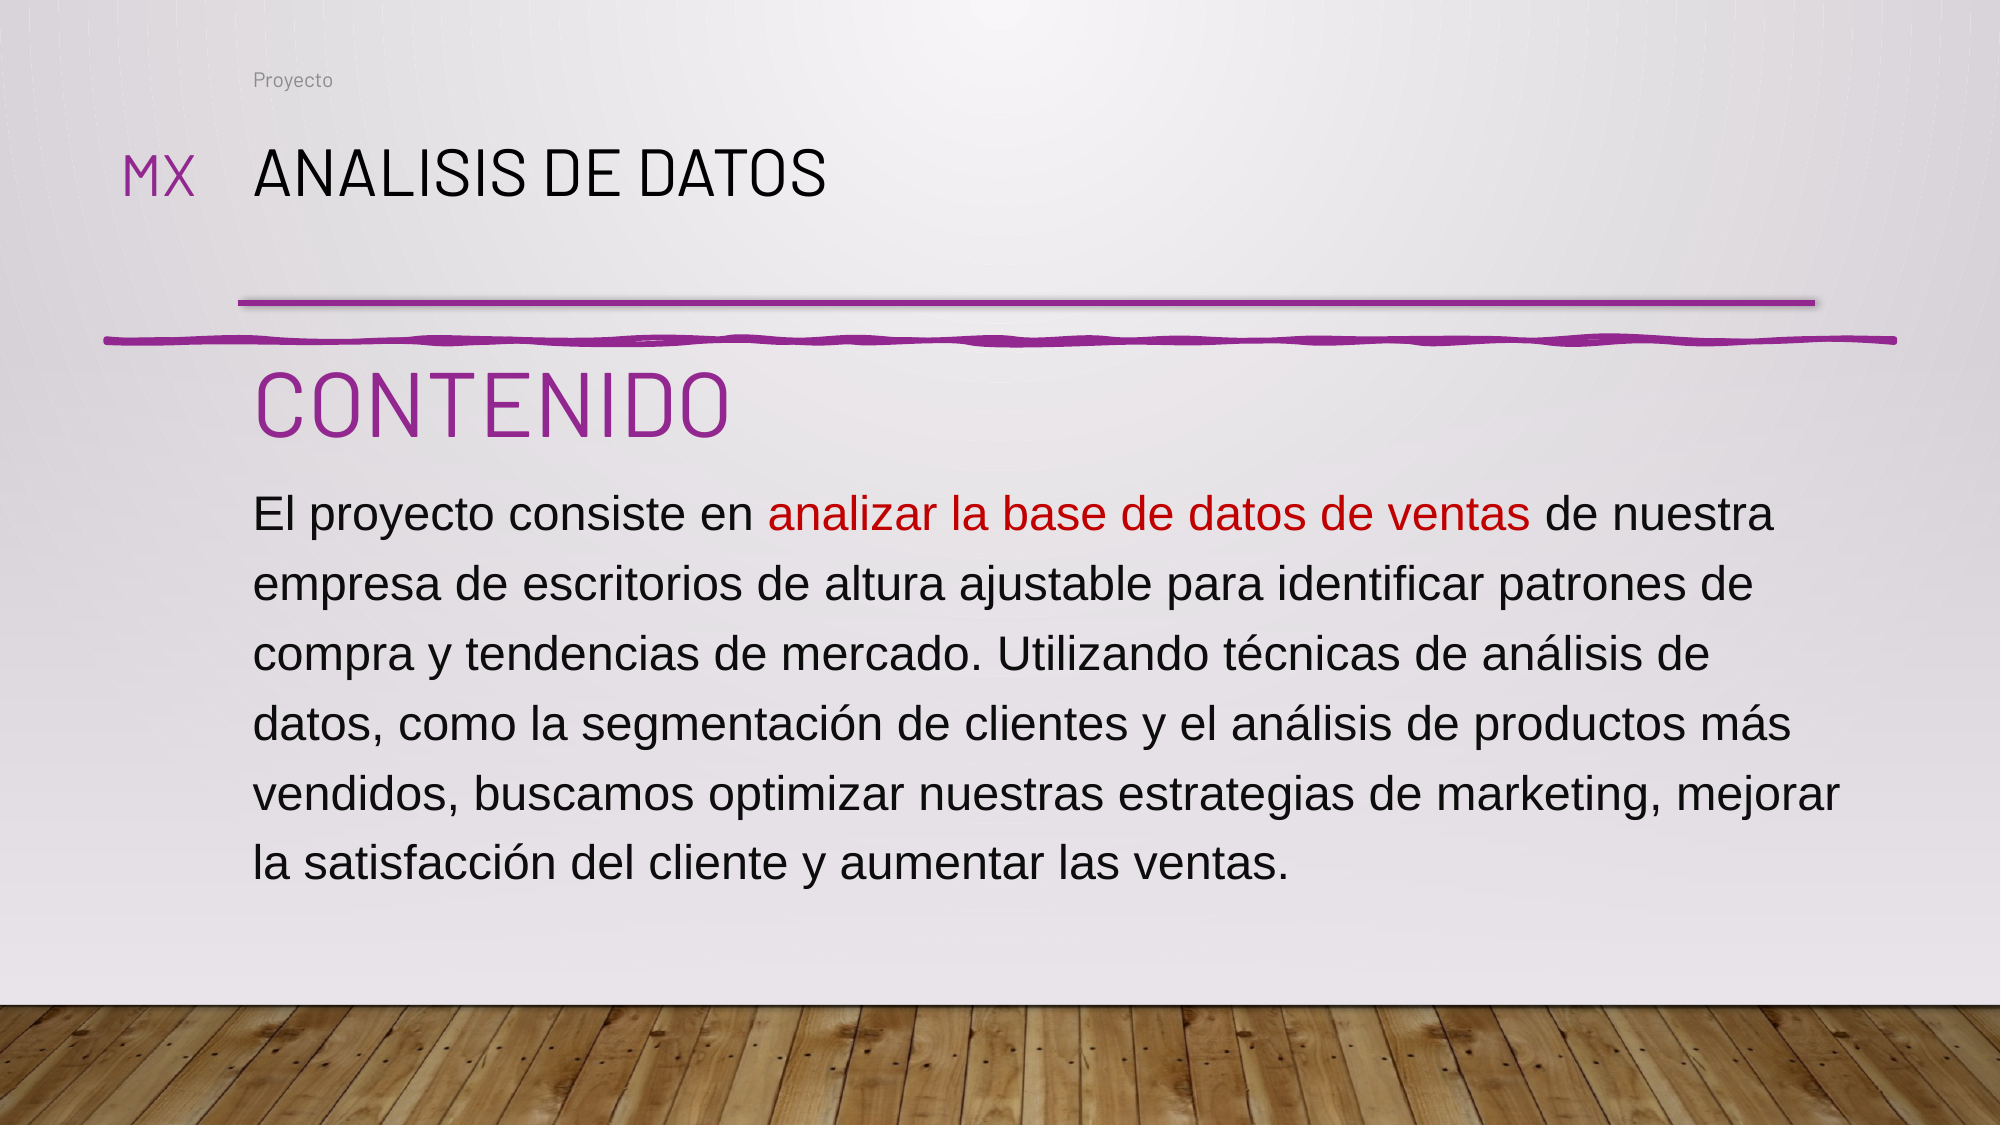

Proyecto
MX
# ANALISIS DE DATOS
Contenido
El proyecto consiste en analizar la base de datos de ventas de nuestra empresa de escritorios de altura ajustable para identificar patrones de compra y tendencias de mercado. Utilizando técnicas de análisis de datos, como la segmentación de clientes y el análisis de productos más vendidos, buscamos optimizar nuestras estrategias de marketing, mejorar la satisfacción del cliente y aumentar las ventas.